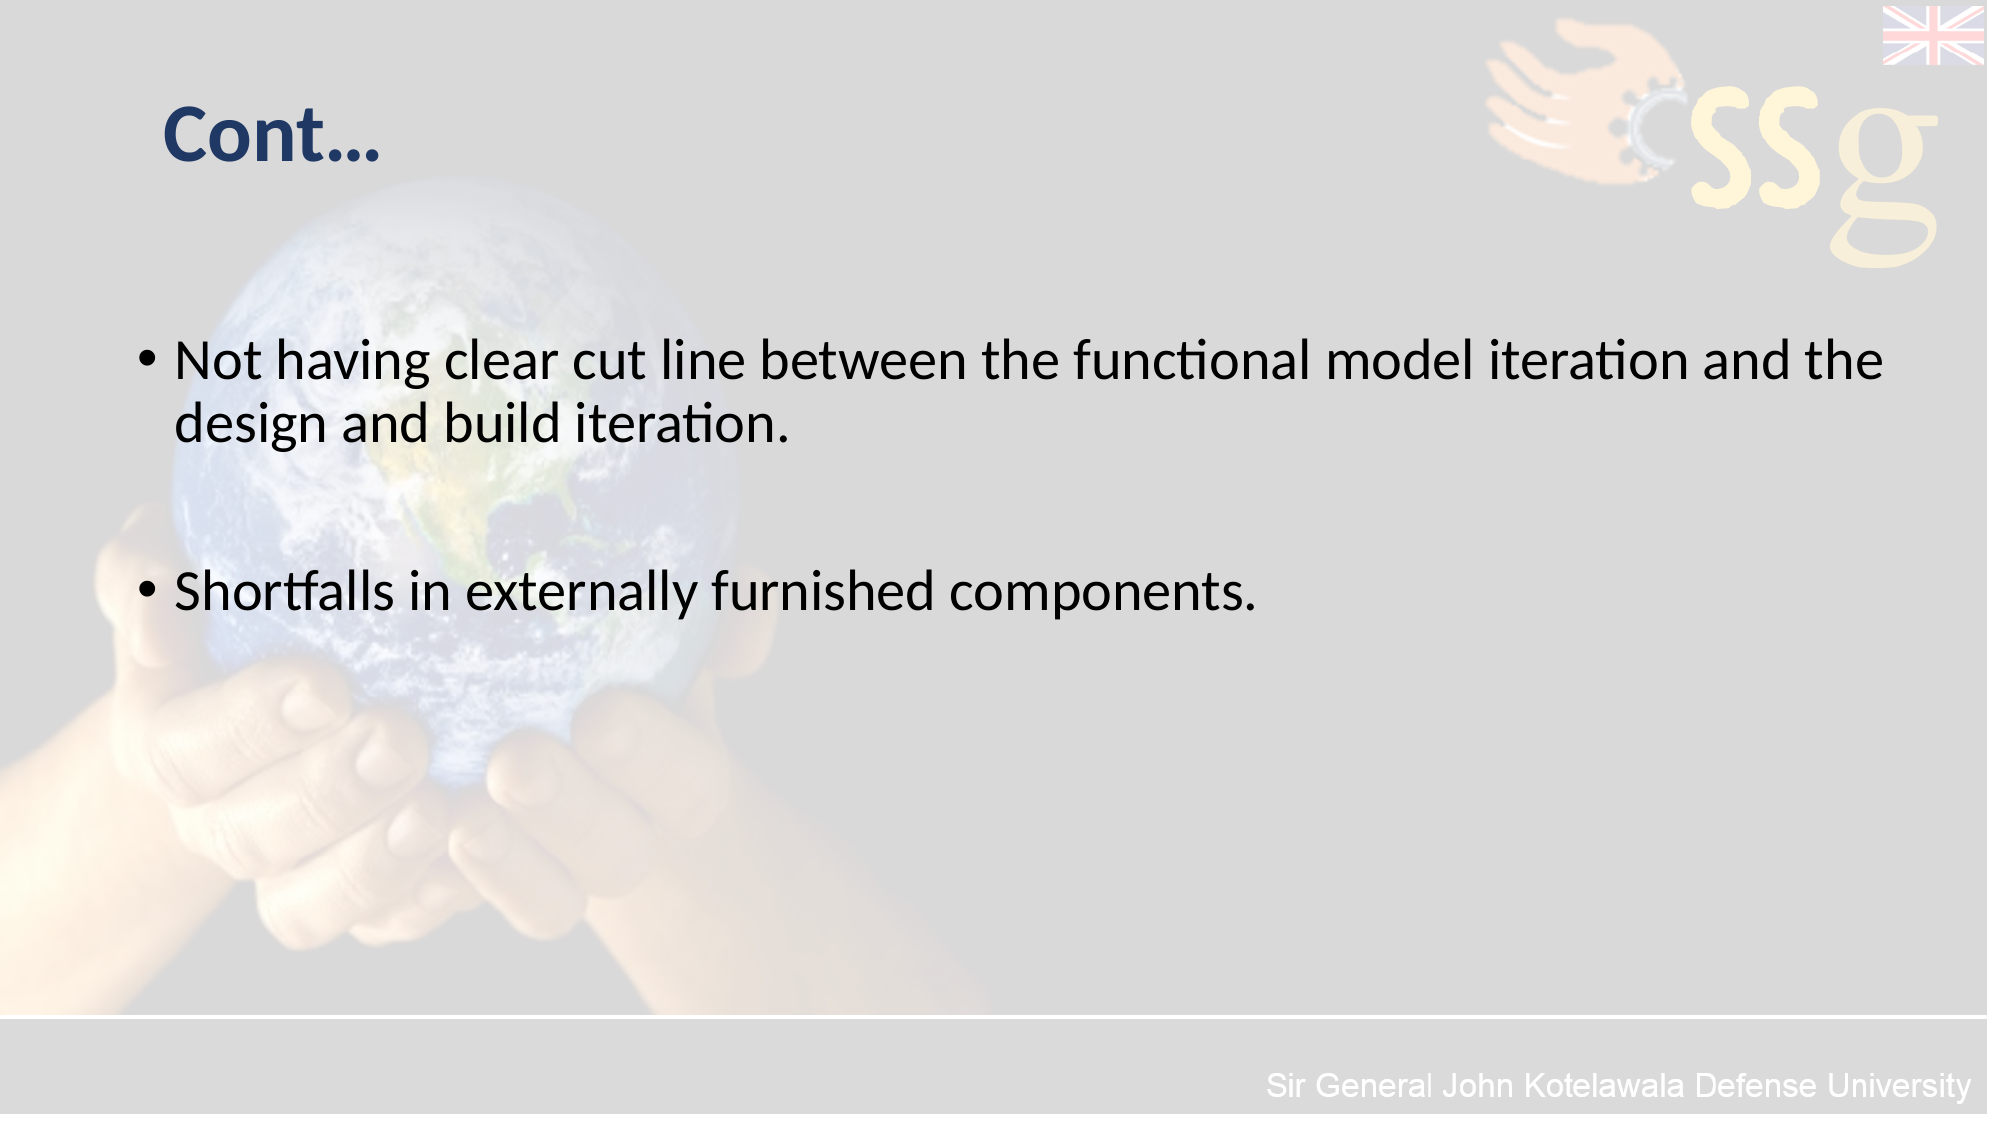

Cont…

Not having clear cut line between the functional model iteration and the design and build iteration.

Shortfalls in externally furnished components.